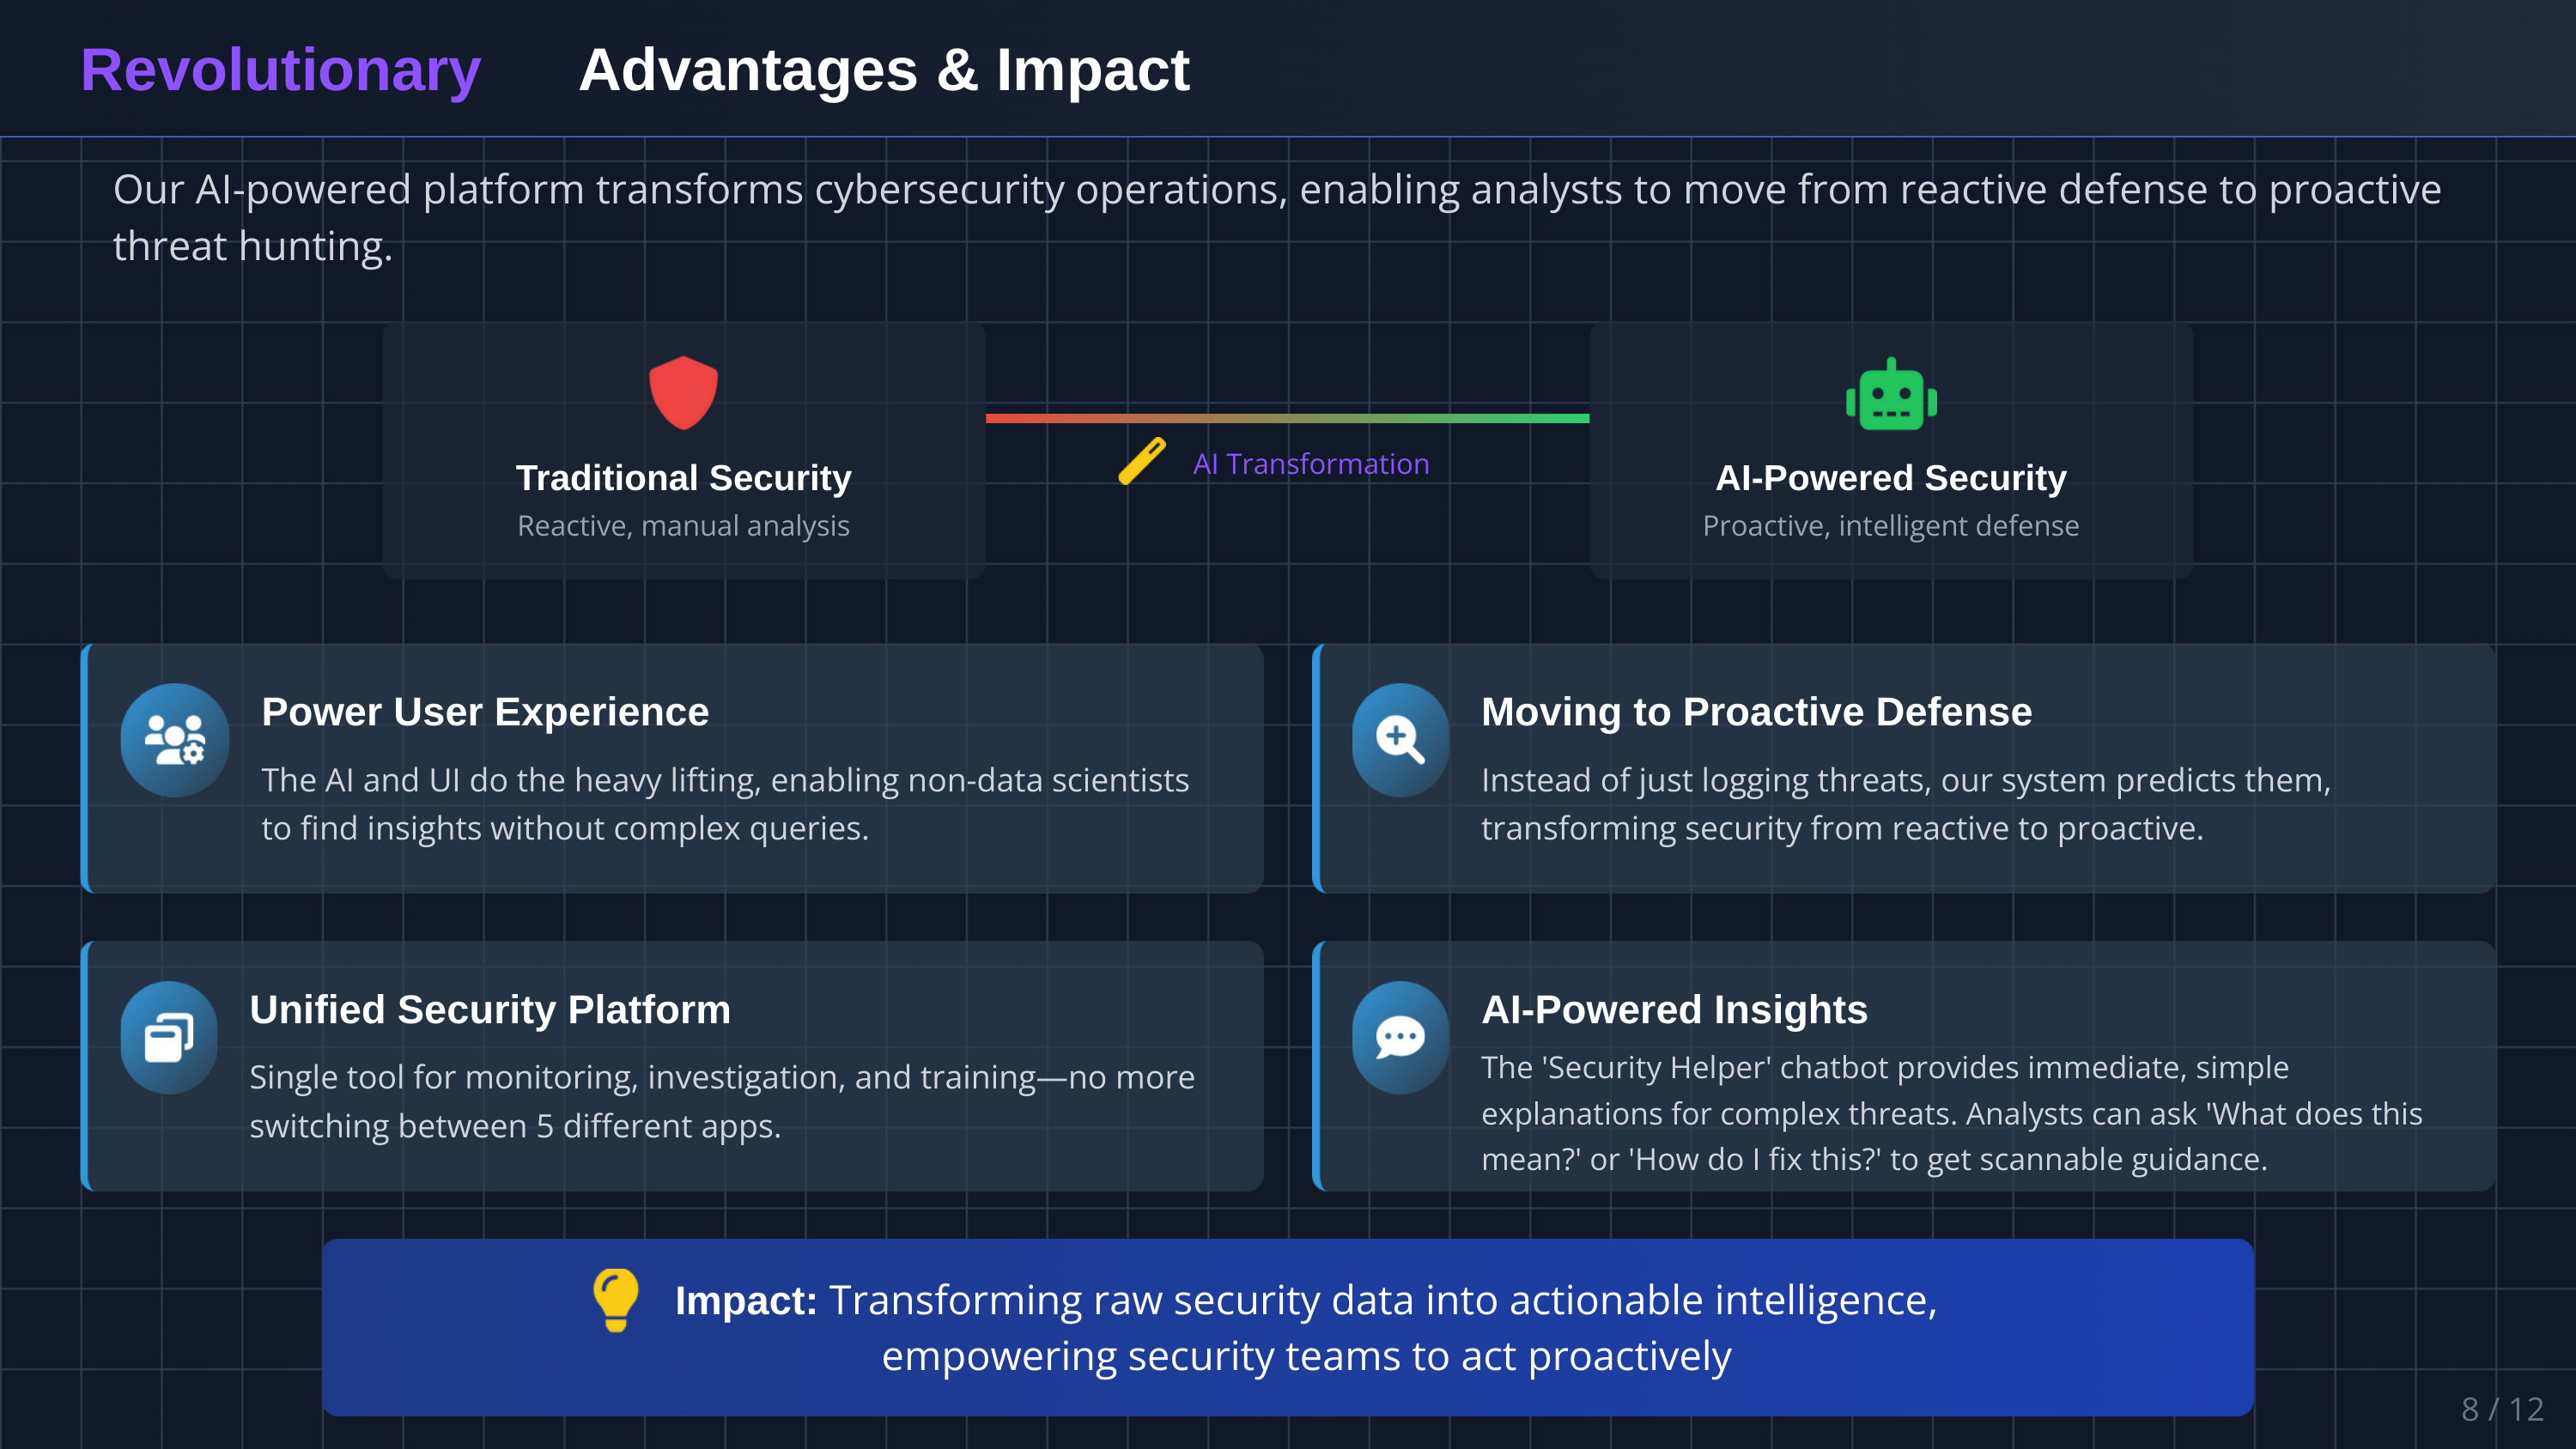

Revolutionary
Advantages & Impact
Our AI-powered platform transforms cybersecurity operations, enabling analysts to move from reactive defense to proactive threat hunting.

AI Transformation
Traditional Security
AI-Powered Security
Reactive, manual analysis
Proactive, intelligent defense

Power User Experience
Moving to Proactive Defense

The AI and UI do the heavy lifting, enabling non-data scientists to find insights without complex queries.
Instead of just logging threats, our system predicts them, transforming security from reactive to proactive.

Unified Security Platform
AI-Powered Insights

The 'Security Helper' chatbot provides immediate, simple explanations for complex threats. Analysts can ask 'What does this mean?' or 'How do I fix this?' to get scannable guidance.
Single tool for monitoring, investigation, and training—no more switching between 5 different apps.

 Impact: Transforming raw security data into actionable intelligence,
 empowering security teams to act proactively

8 / 12